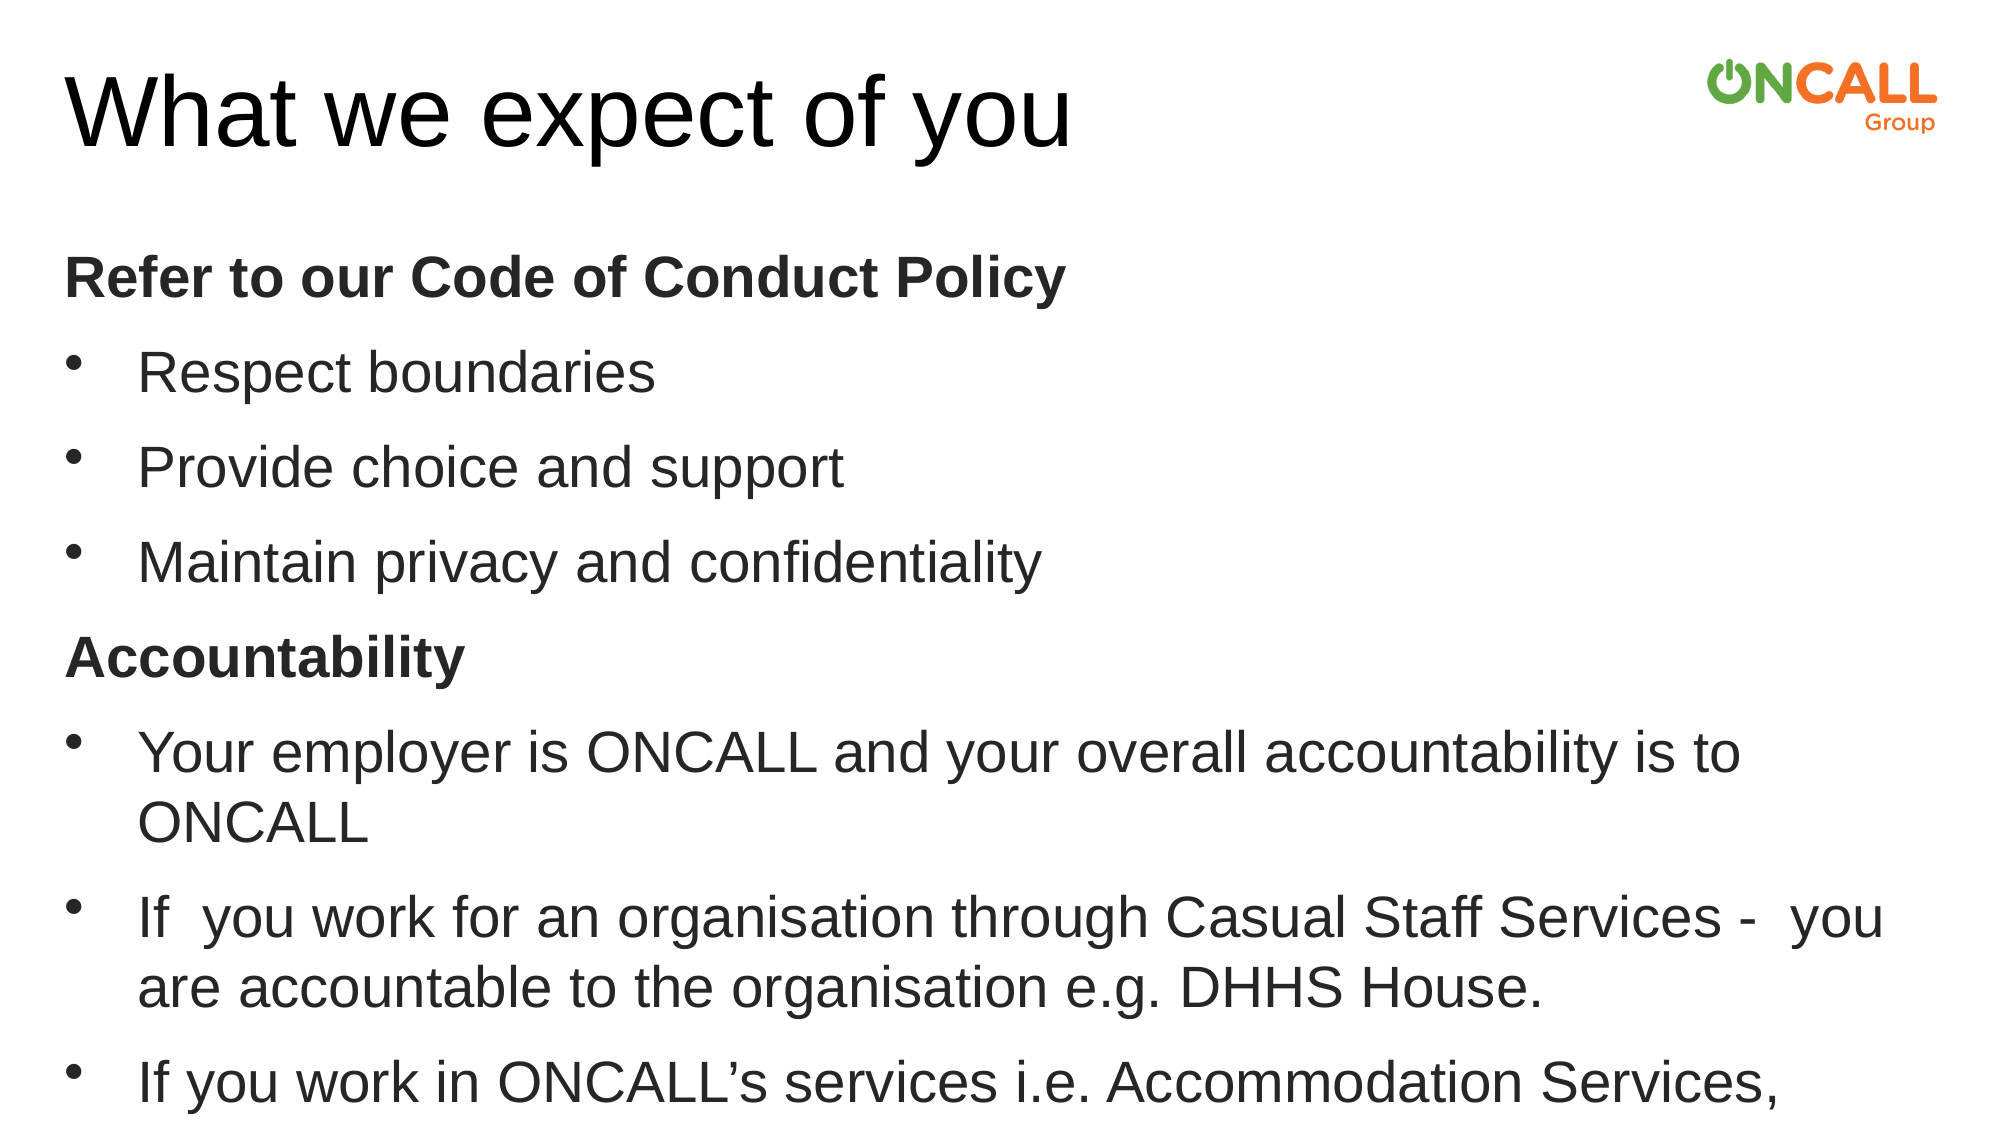

# What we expect of you
Refer to our Code of Conduct Policy
Respect boundaries
Provide choice and support
Maintain privacy and confidentiality
Accountability
Your employer is ONCALL and your overall accountability is to ONCALL
If  you work for an organisation through Casual Staff Services -  you are accountable to the organisation e.g. DHHS House.
If you work in ONCALL’s services i.e. Accommodation Services, OOHC or Client Services - accountable to ONCALL